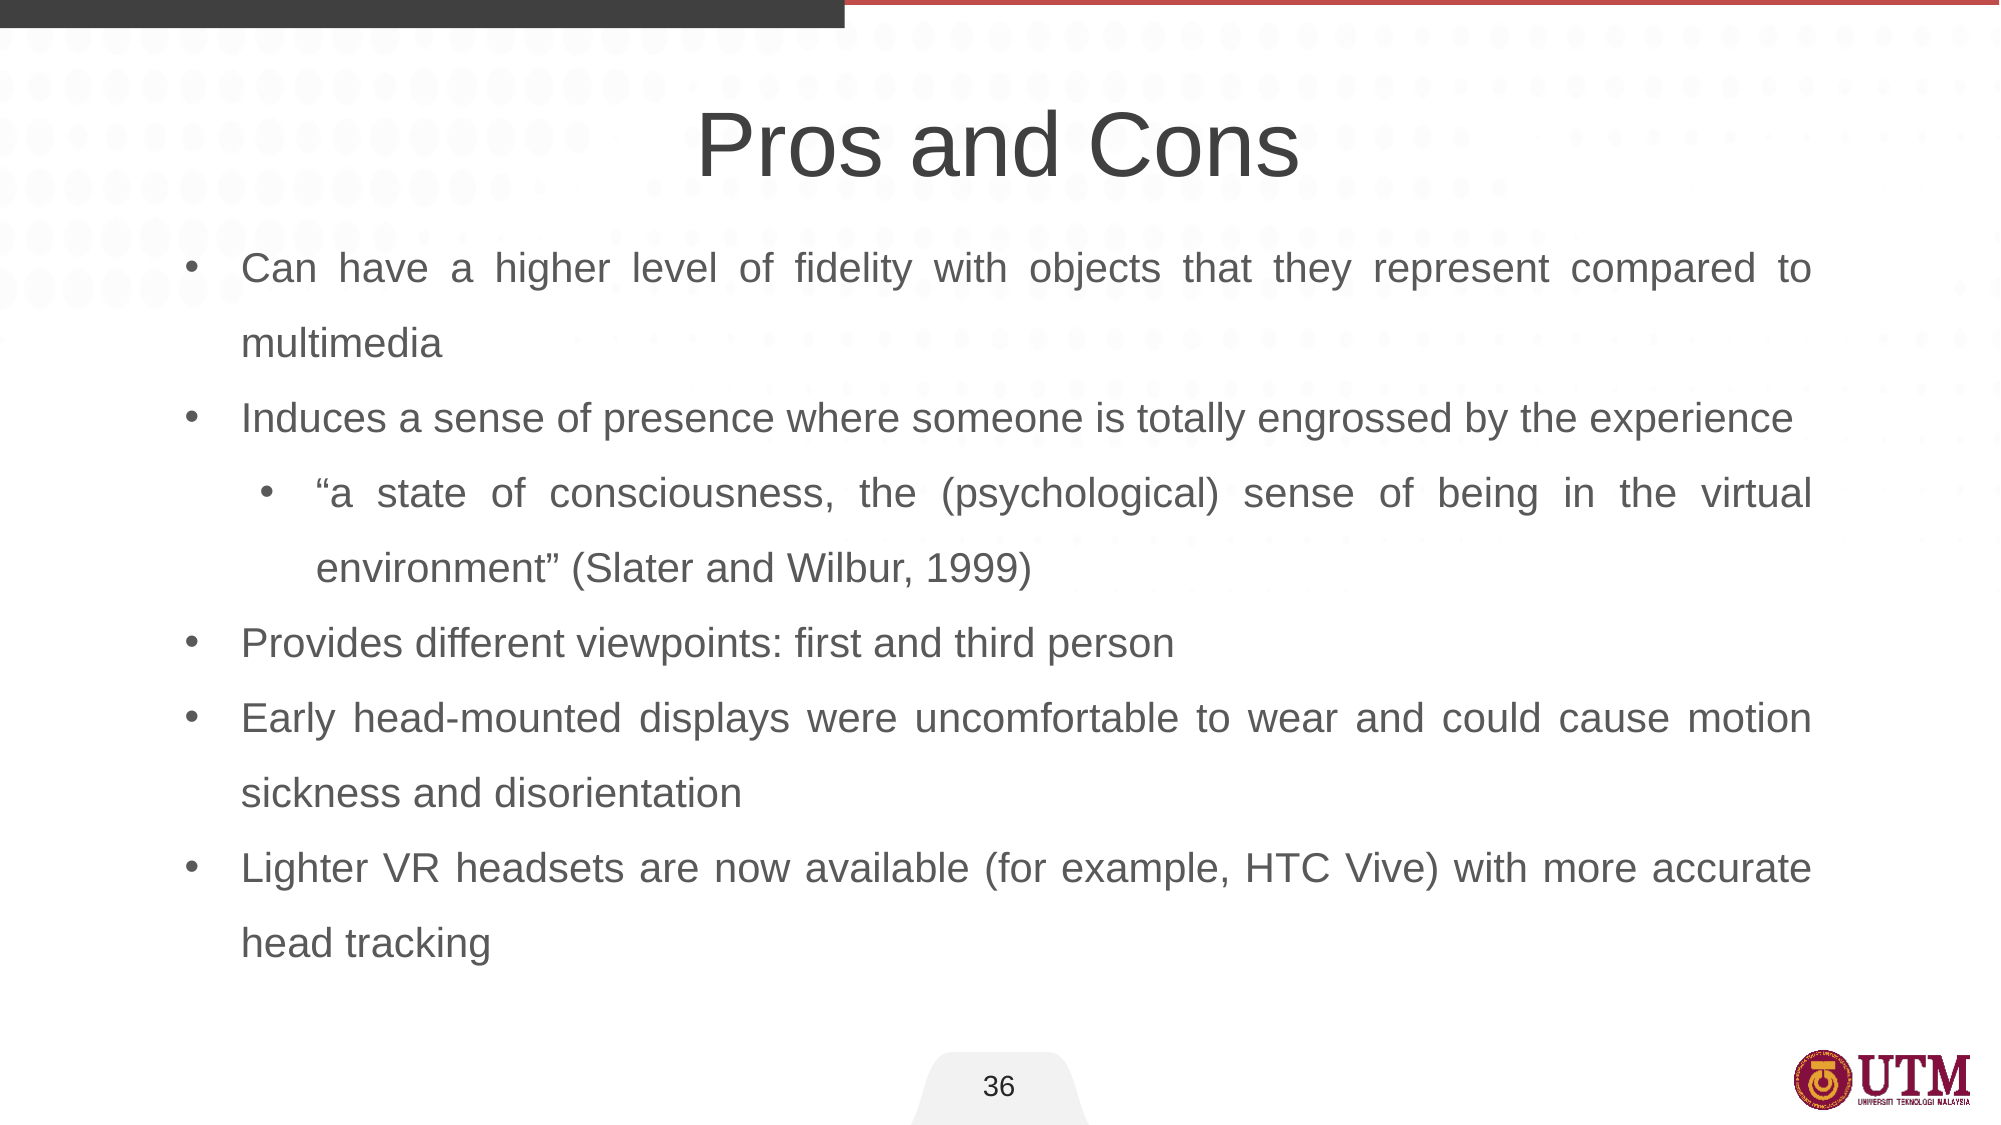

Pros and Cons
Can have a higher level of fidelity with objects that they represent compared to multimedia
Induces a sense of presence where someone is totally engrossed by the experience
“a state of consciousness, the (psychological) sense of being in the virtual environment” (Slater and Wilbur, 1999)
Provides different viewpoints: first and third person
Early head-mounted displays were uncomfortable to wear and could cause motion sickness and disorientation
Lighter VR headsets are now available (for example, HTC Vive) with more accurate head tracking
36